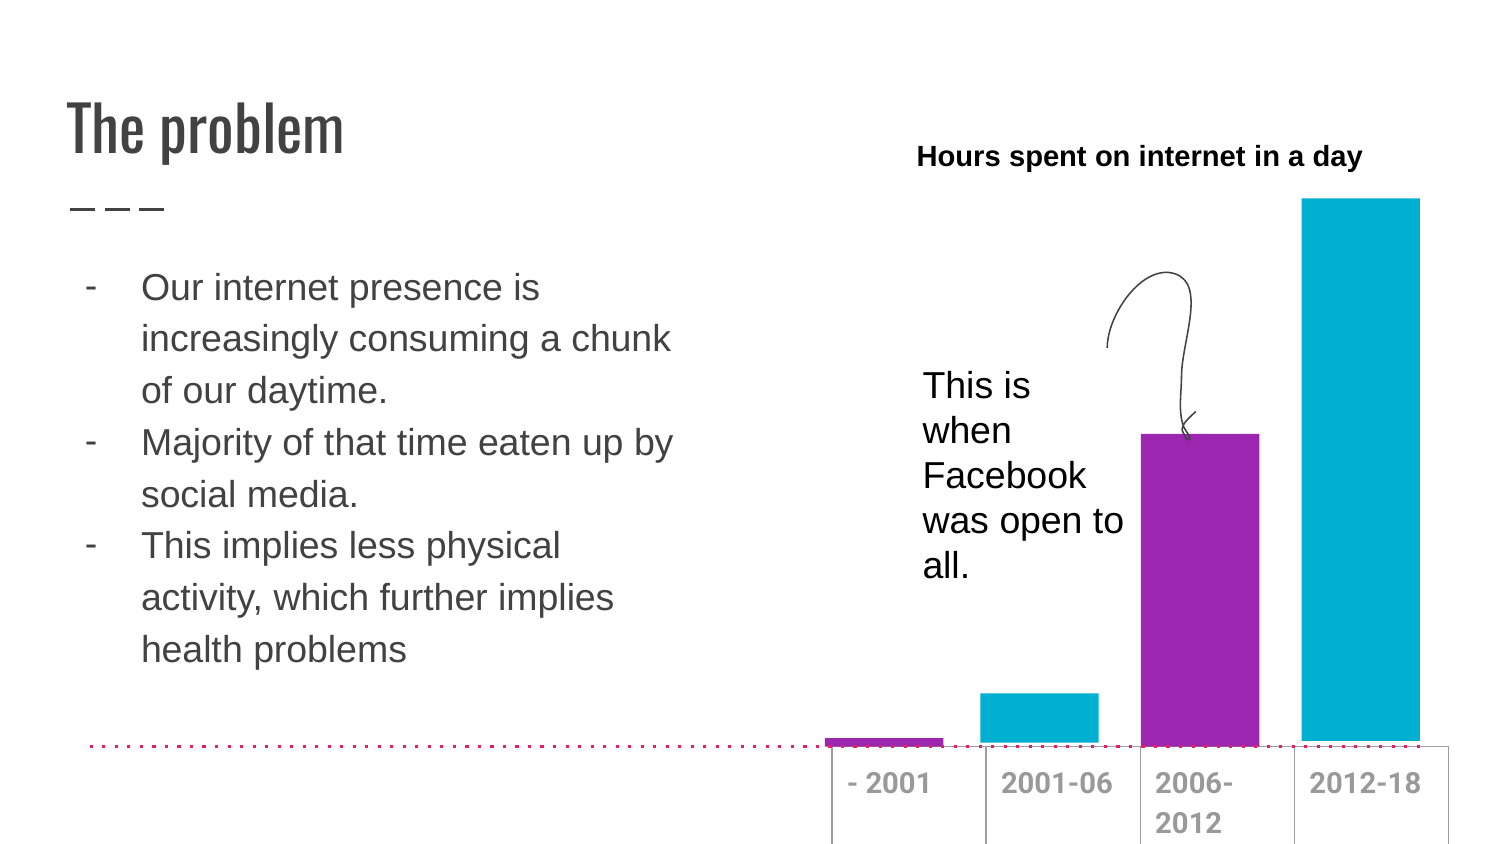

# The problem
Hours spent on internet in a day

Our internet presence is increasingly consuming a chunk of our daytime.
Majority of that time eaten up by social media.
This implies less physical activity, which further implies health problems

This is when Facebook  was open to all.

| - 2001 | 2001-06 | 2006-2012 | 2012-18 |
| --- | --- | --- | --- |